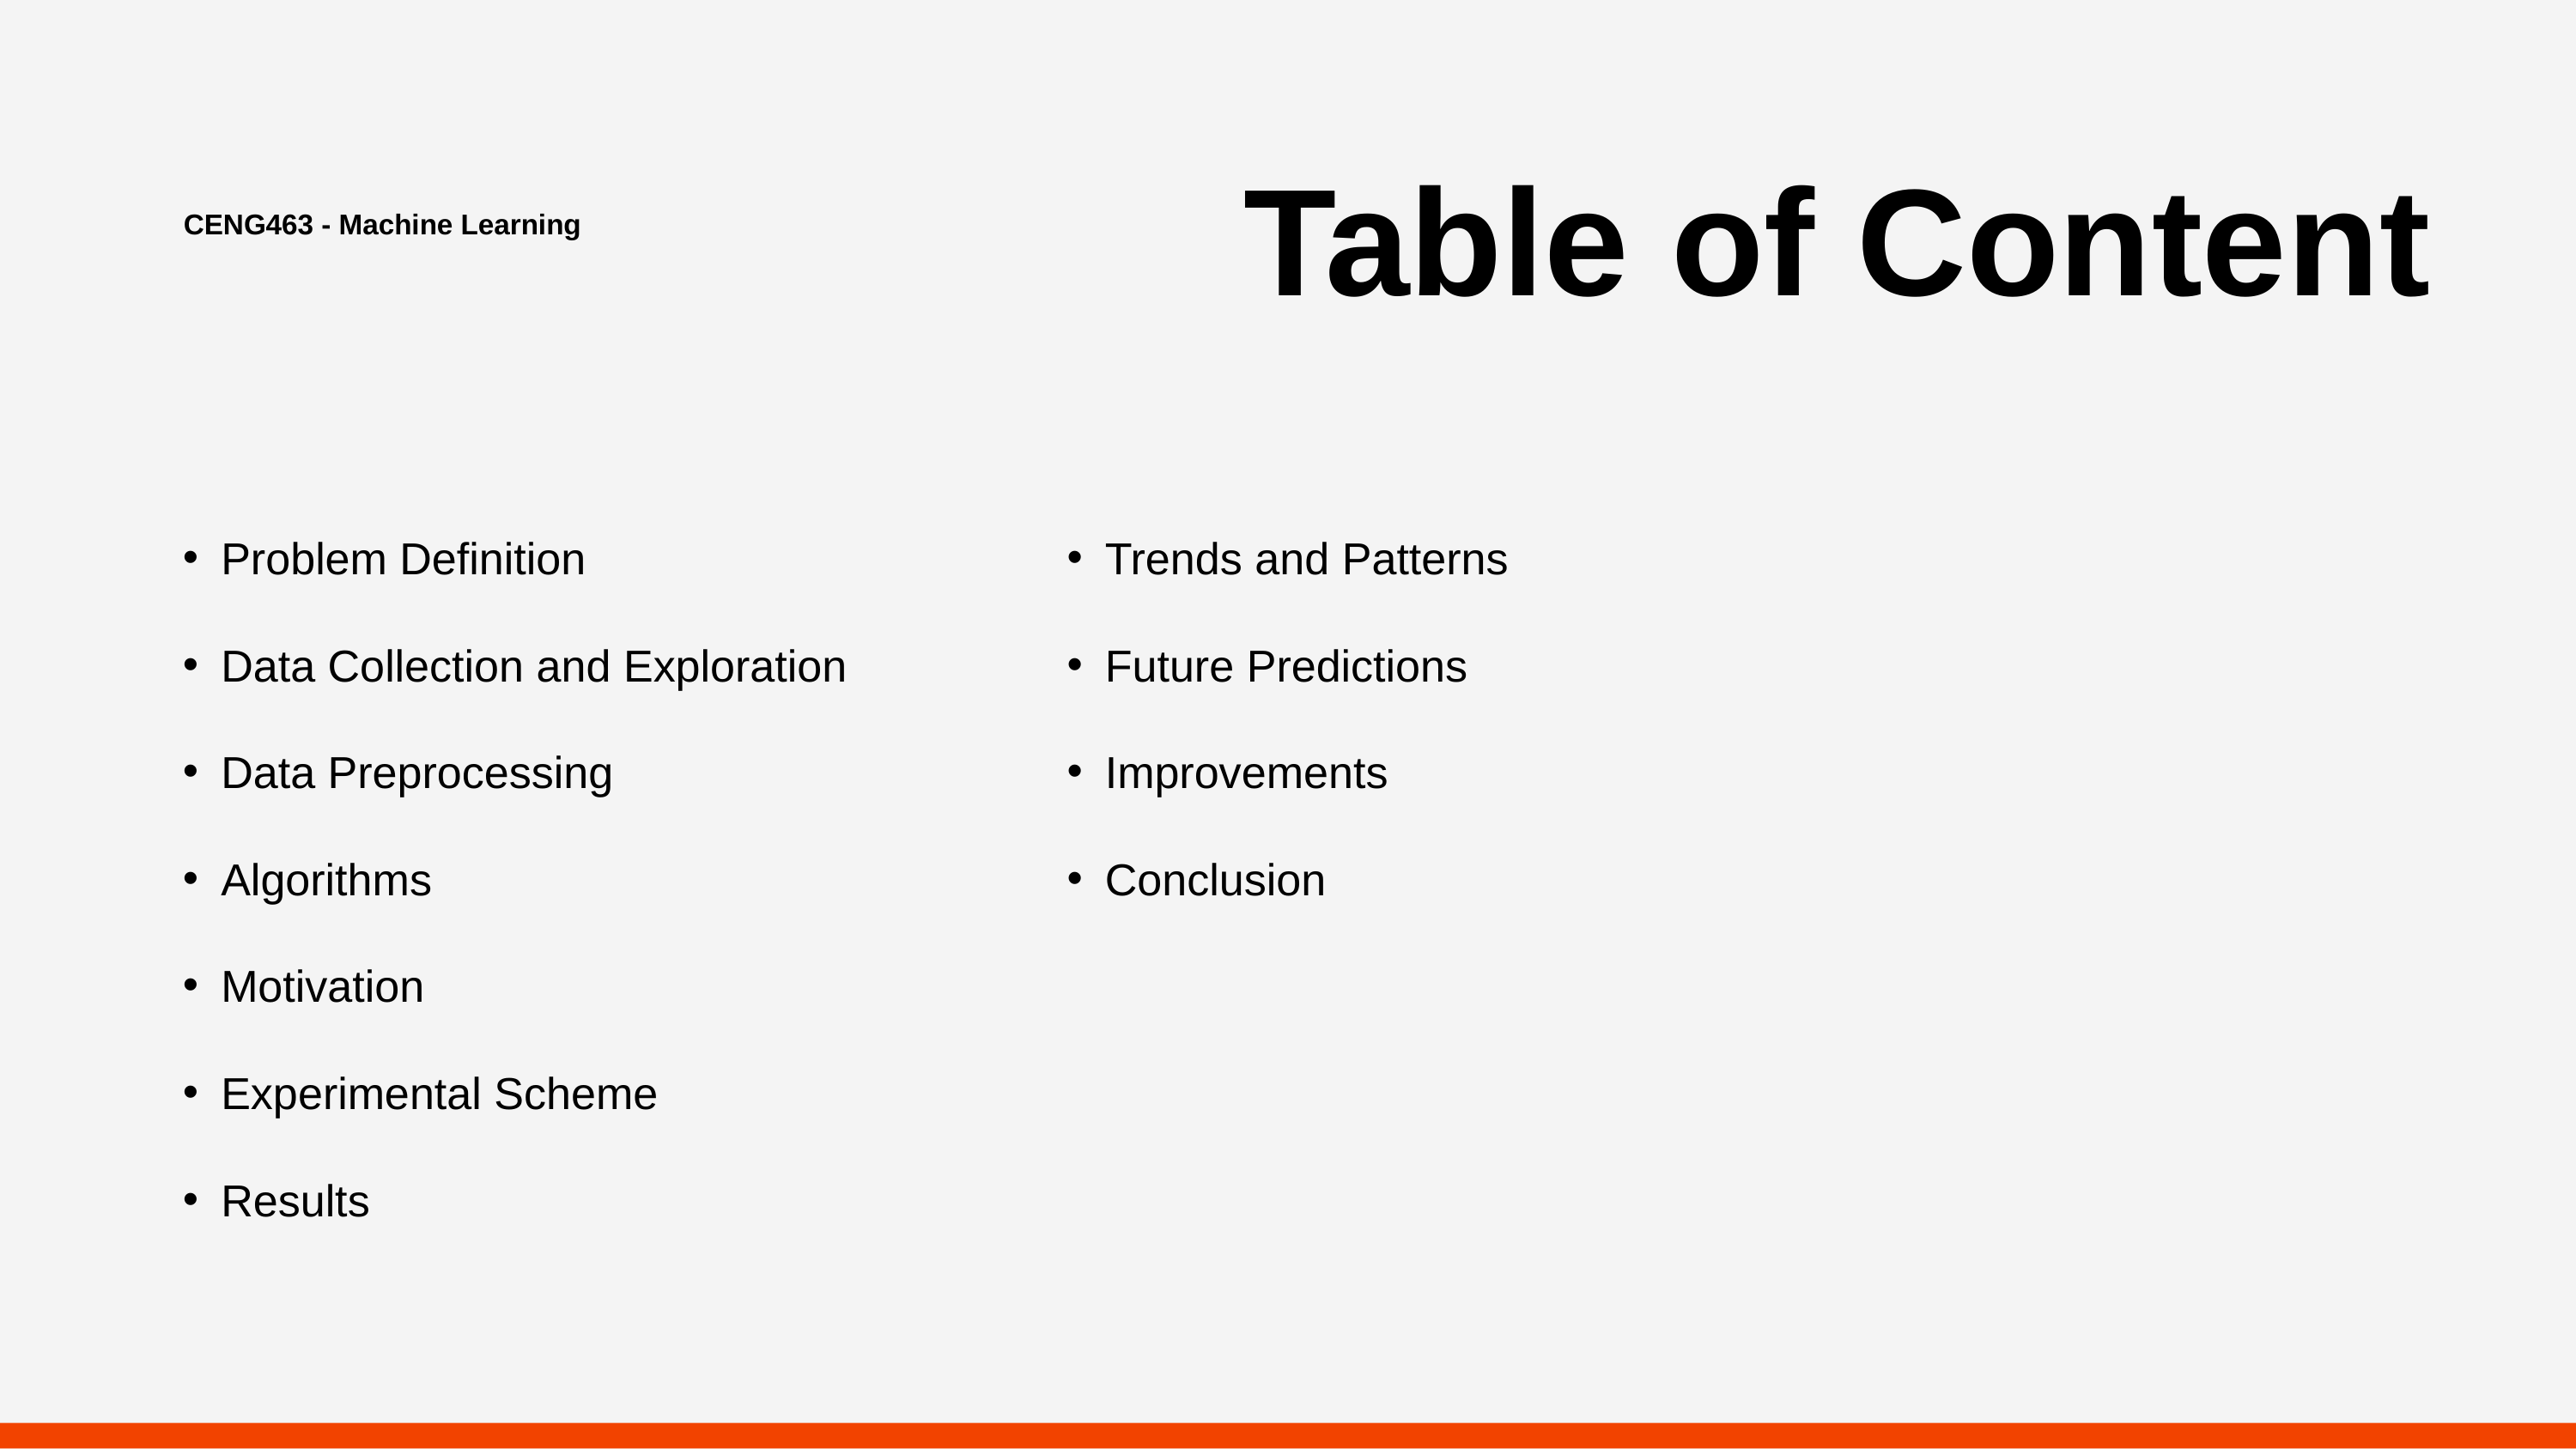

Table of Content
CENG463 - Machine Learning
Problem Definition
Trends and Patterns
Data Collection and Exploration
Future Predictions
Data Preprocessing
Improvements
Algorithms
Conclusion
Motivation
Experimental Scheme
Results